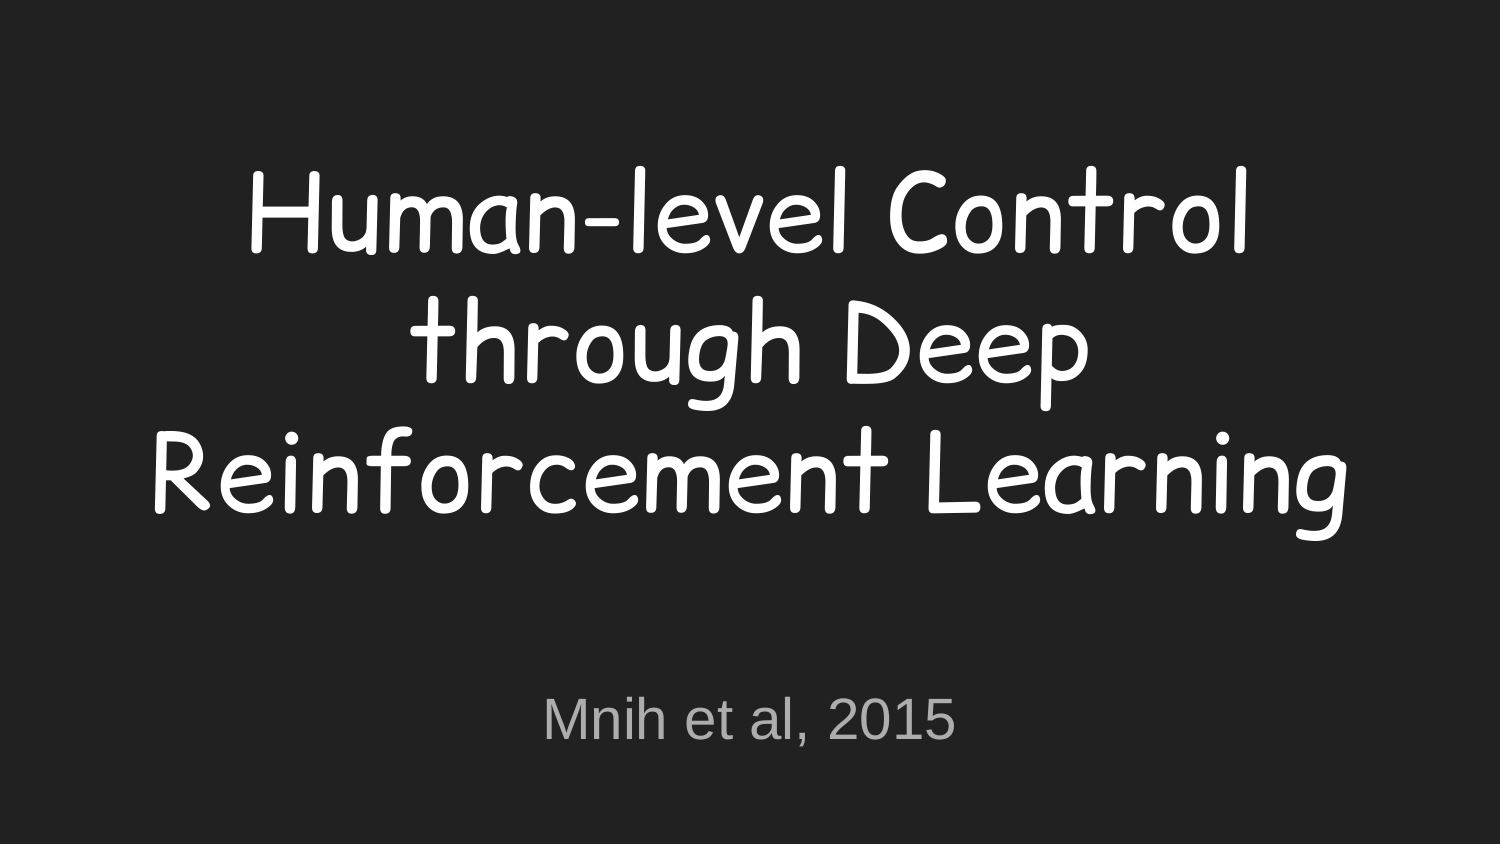

# Human-level Control through Deep Reinforcement Learning
Mnih et al, 2015